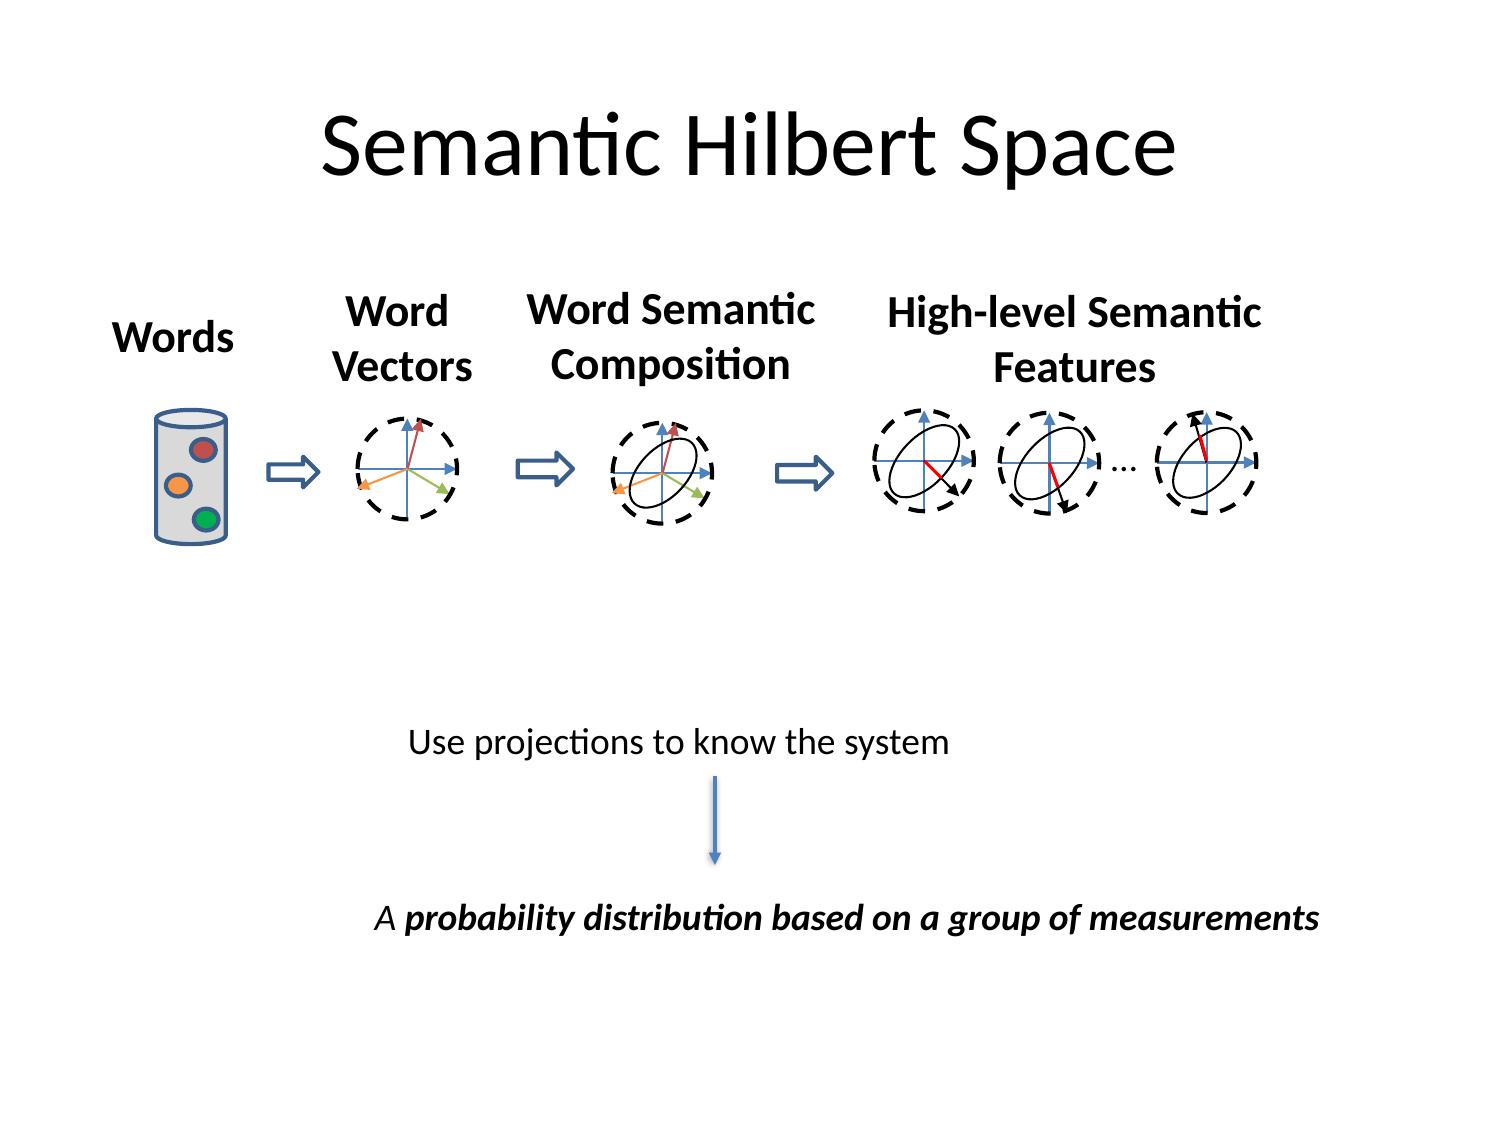

# Semantic Hilbert Space
Word Semantic Composition
Word
Vectors
High-level Semantic Features
Words

…

Use projections to know the system

A probability distribution based on a group of measurements
20